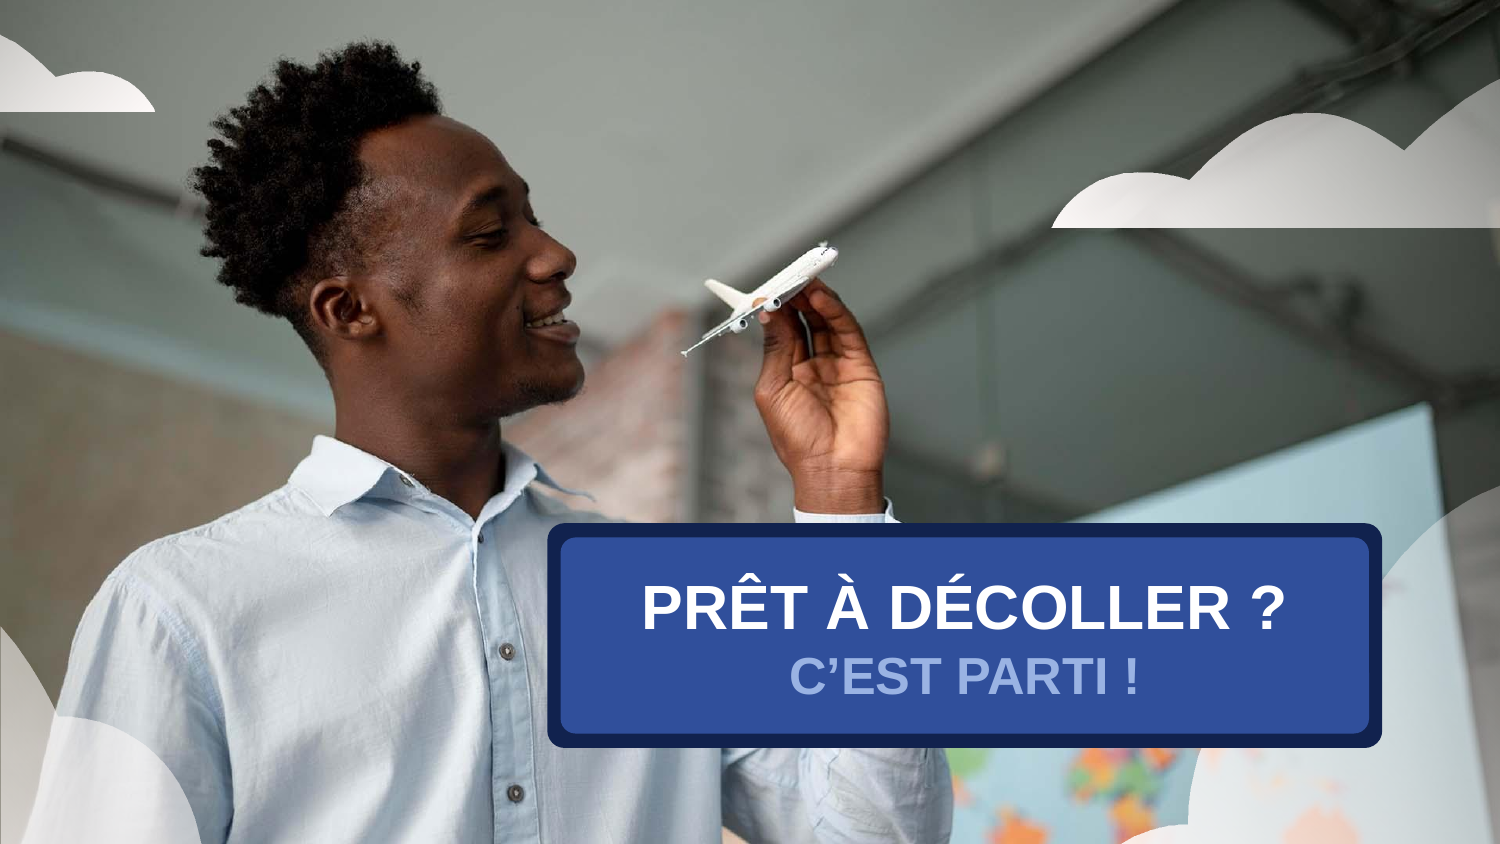

# PRÊT À DÉCOLLER ? C’EST PARTI !